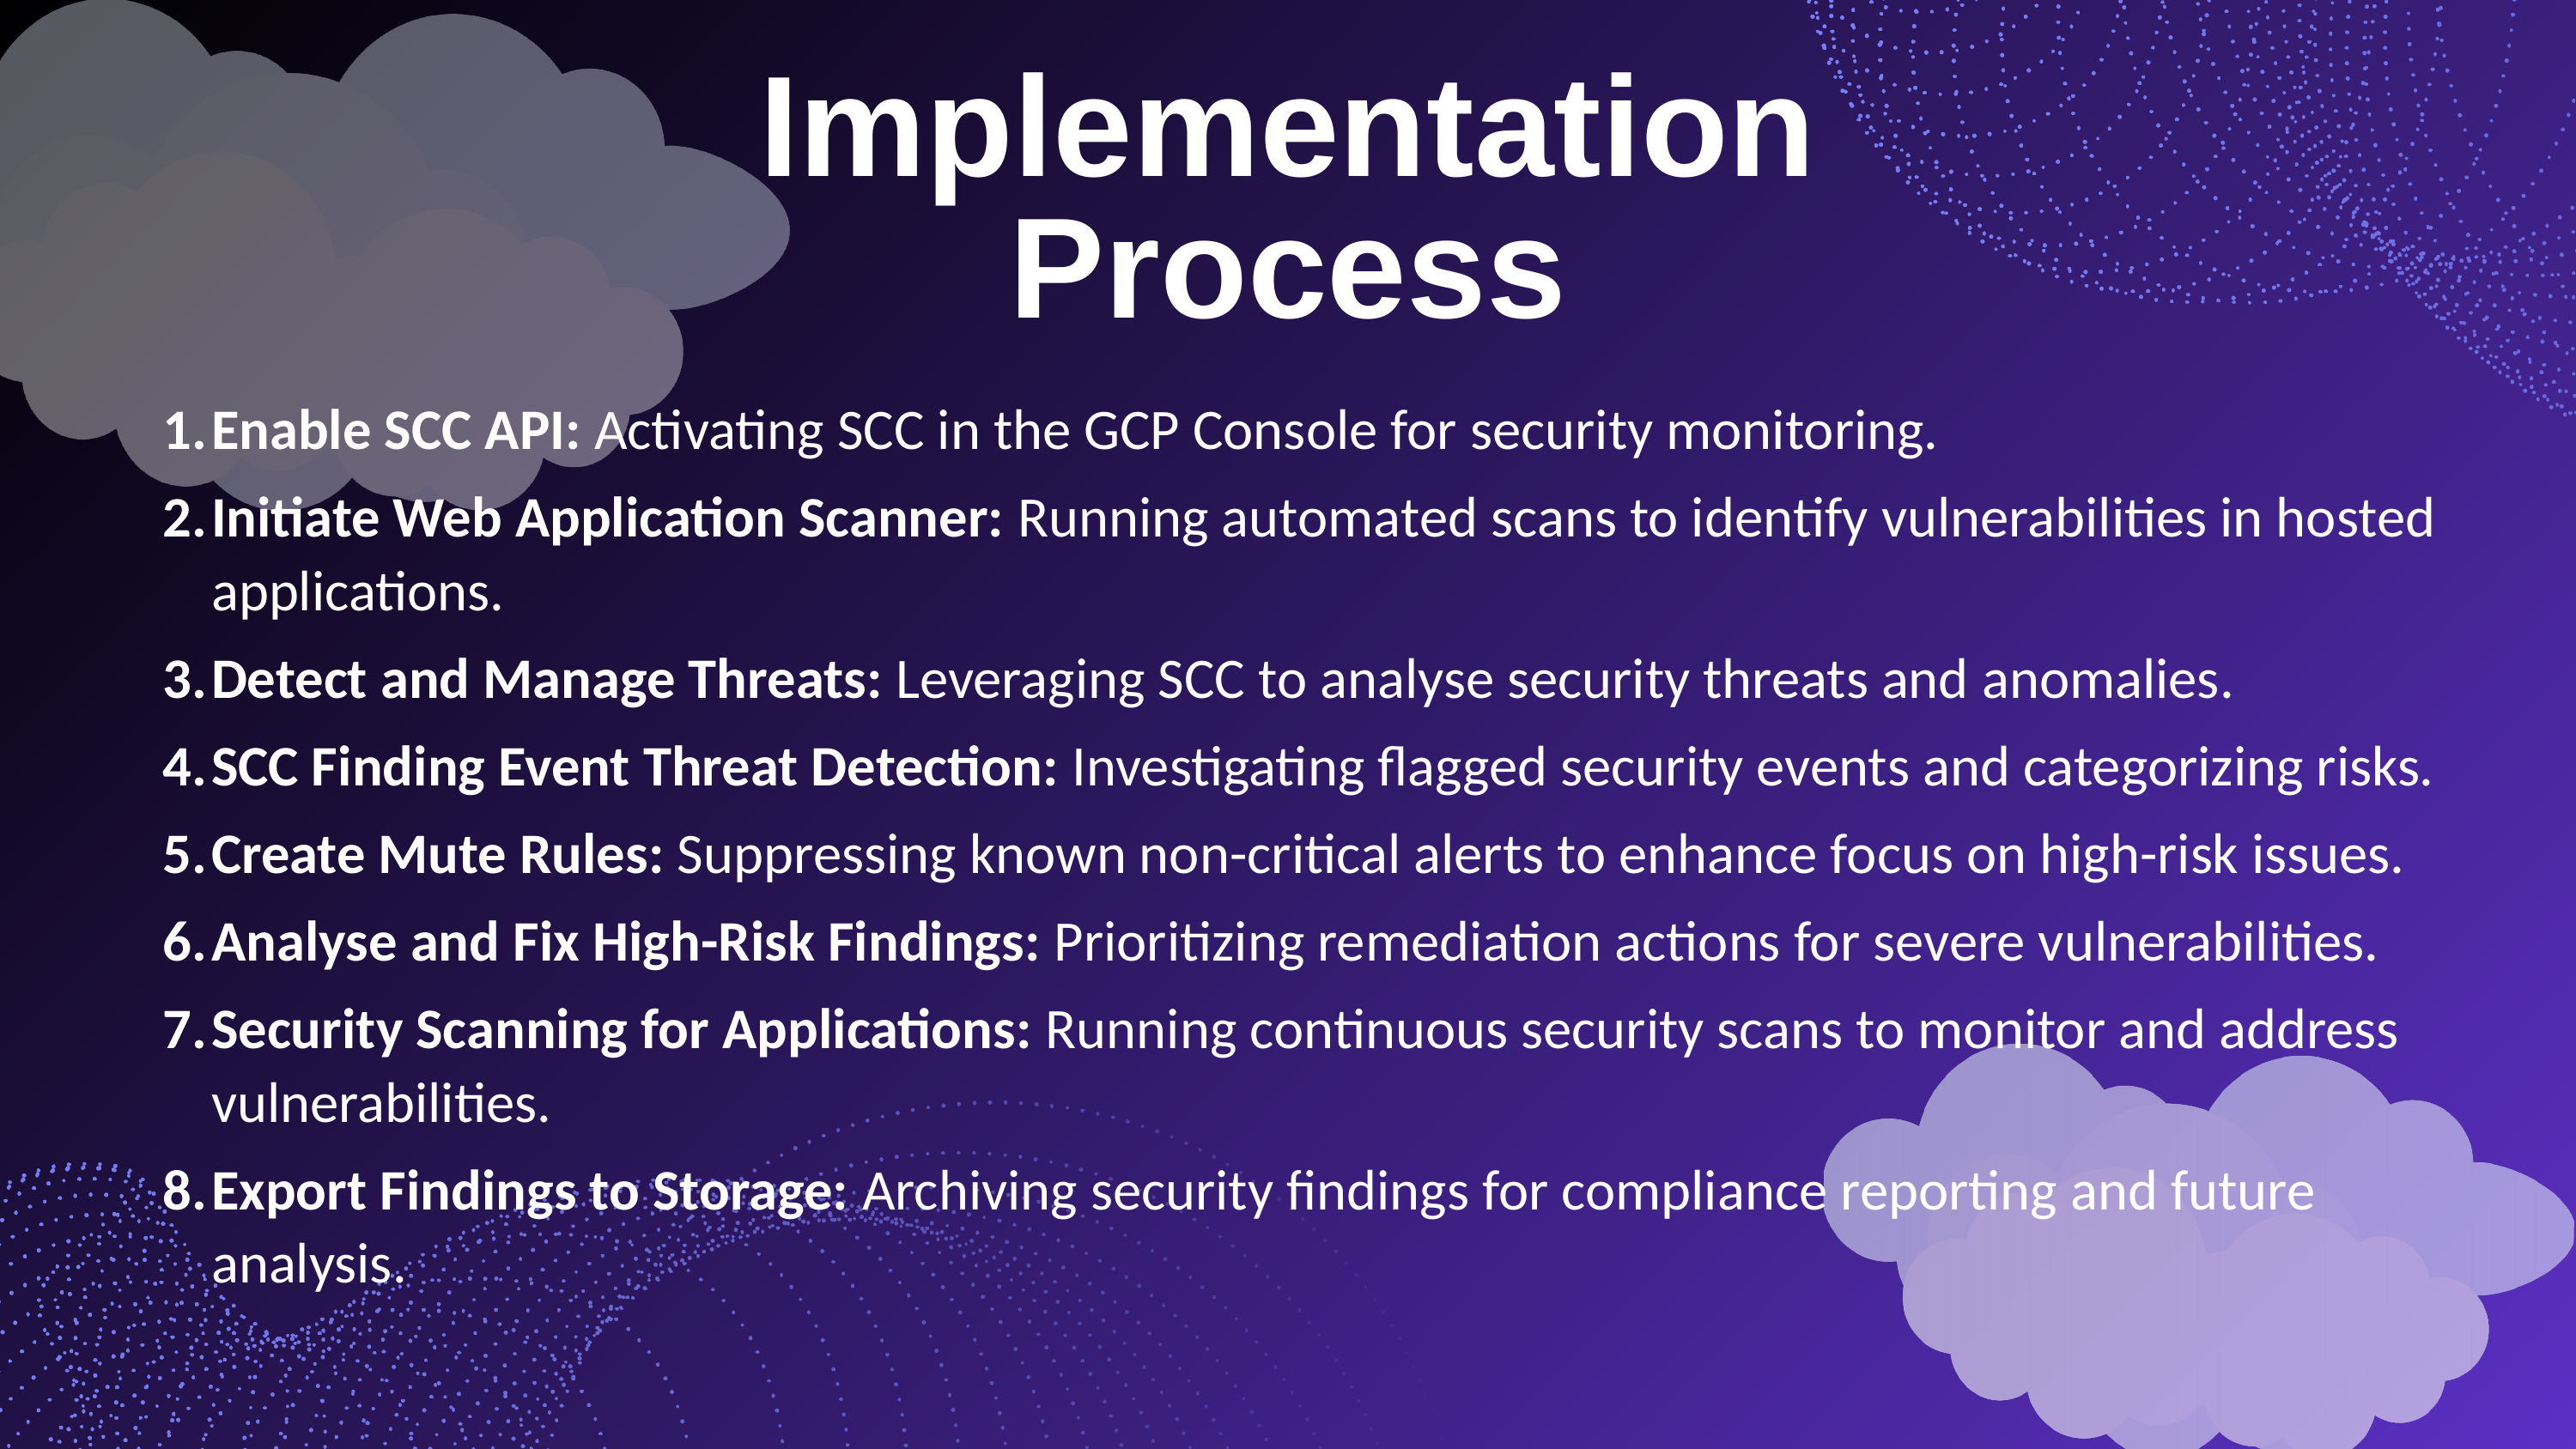

Implementation Process
Enable SCC API: Activating SCC in the GCP Console for security monitoring.
Initiate Web Application Scanner: Running automated scans to identify vulnerabilities in hosted applications.
Detect and Manage Threats: Leveraging SCC to analyse security threats and anomalies.
SCC Finding Event Threat Detection: Investigating flagged security events and categorizing risks.
Create Mute Rules: Suppressing known non-critical alerts to enhance focus on high-risk issues.
Analyse and Fix High-Risk Findings: Prioritizing remediation actions for severe vulnerabilities.
Security Scanning for Applications: Running continuous security scans to monitor and address vulnerabilities.
Export Findings to Storage: Archiving security findings for compliance reporting and future analysis.